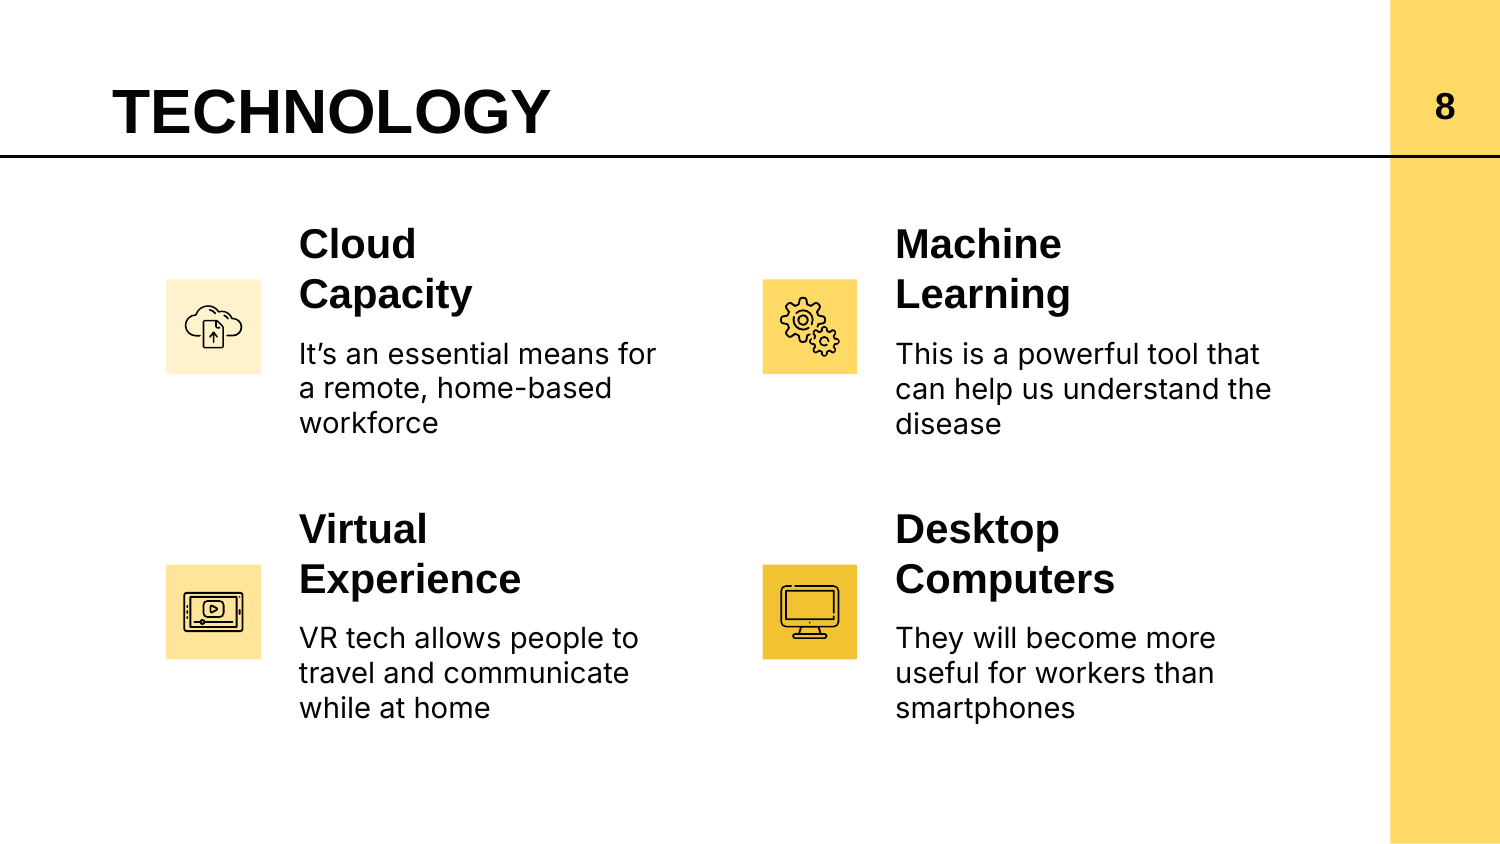

TECHNOLOGY
8
# Cloud Capacity
Machine Learning

It’s an essential means for a remote, home-based workforce
This is a powerful tool that can help us understand the disease
Virtual Experience
Desktop Computers

VR tech allows people to travel and communicate while at home
They will become more useful for workers than smartphones